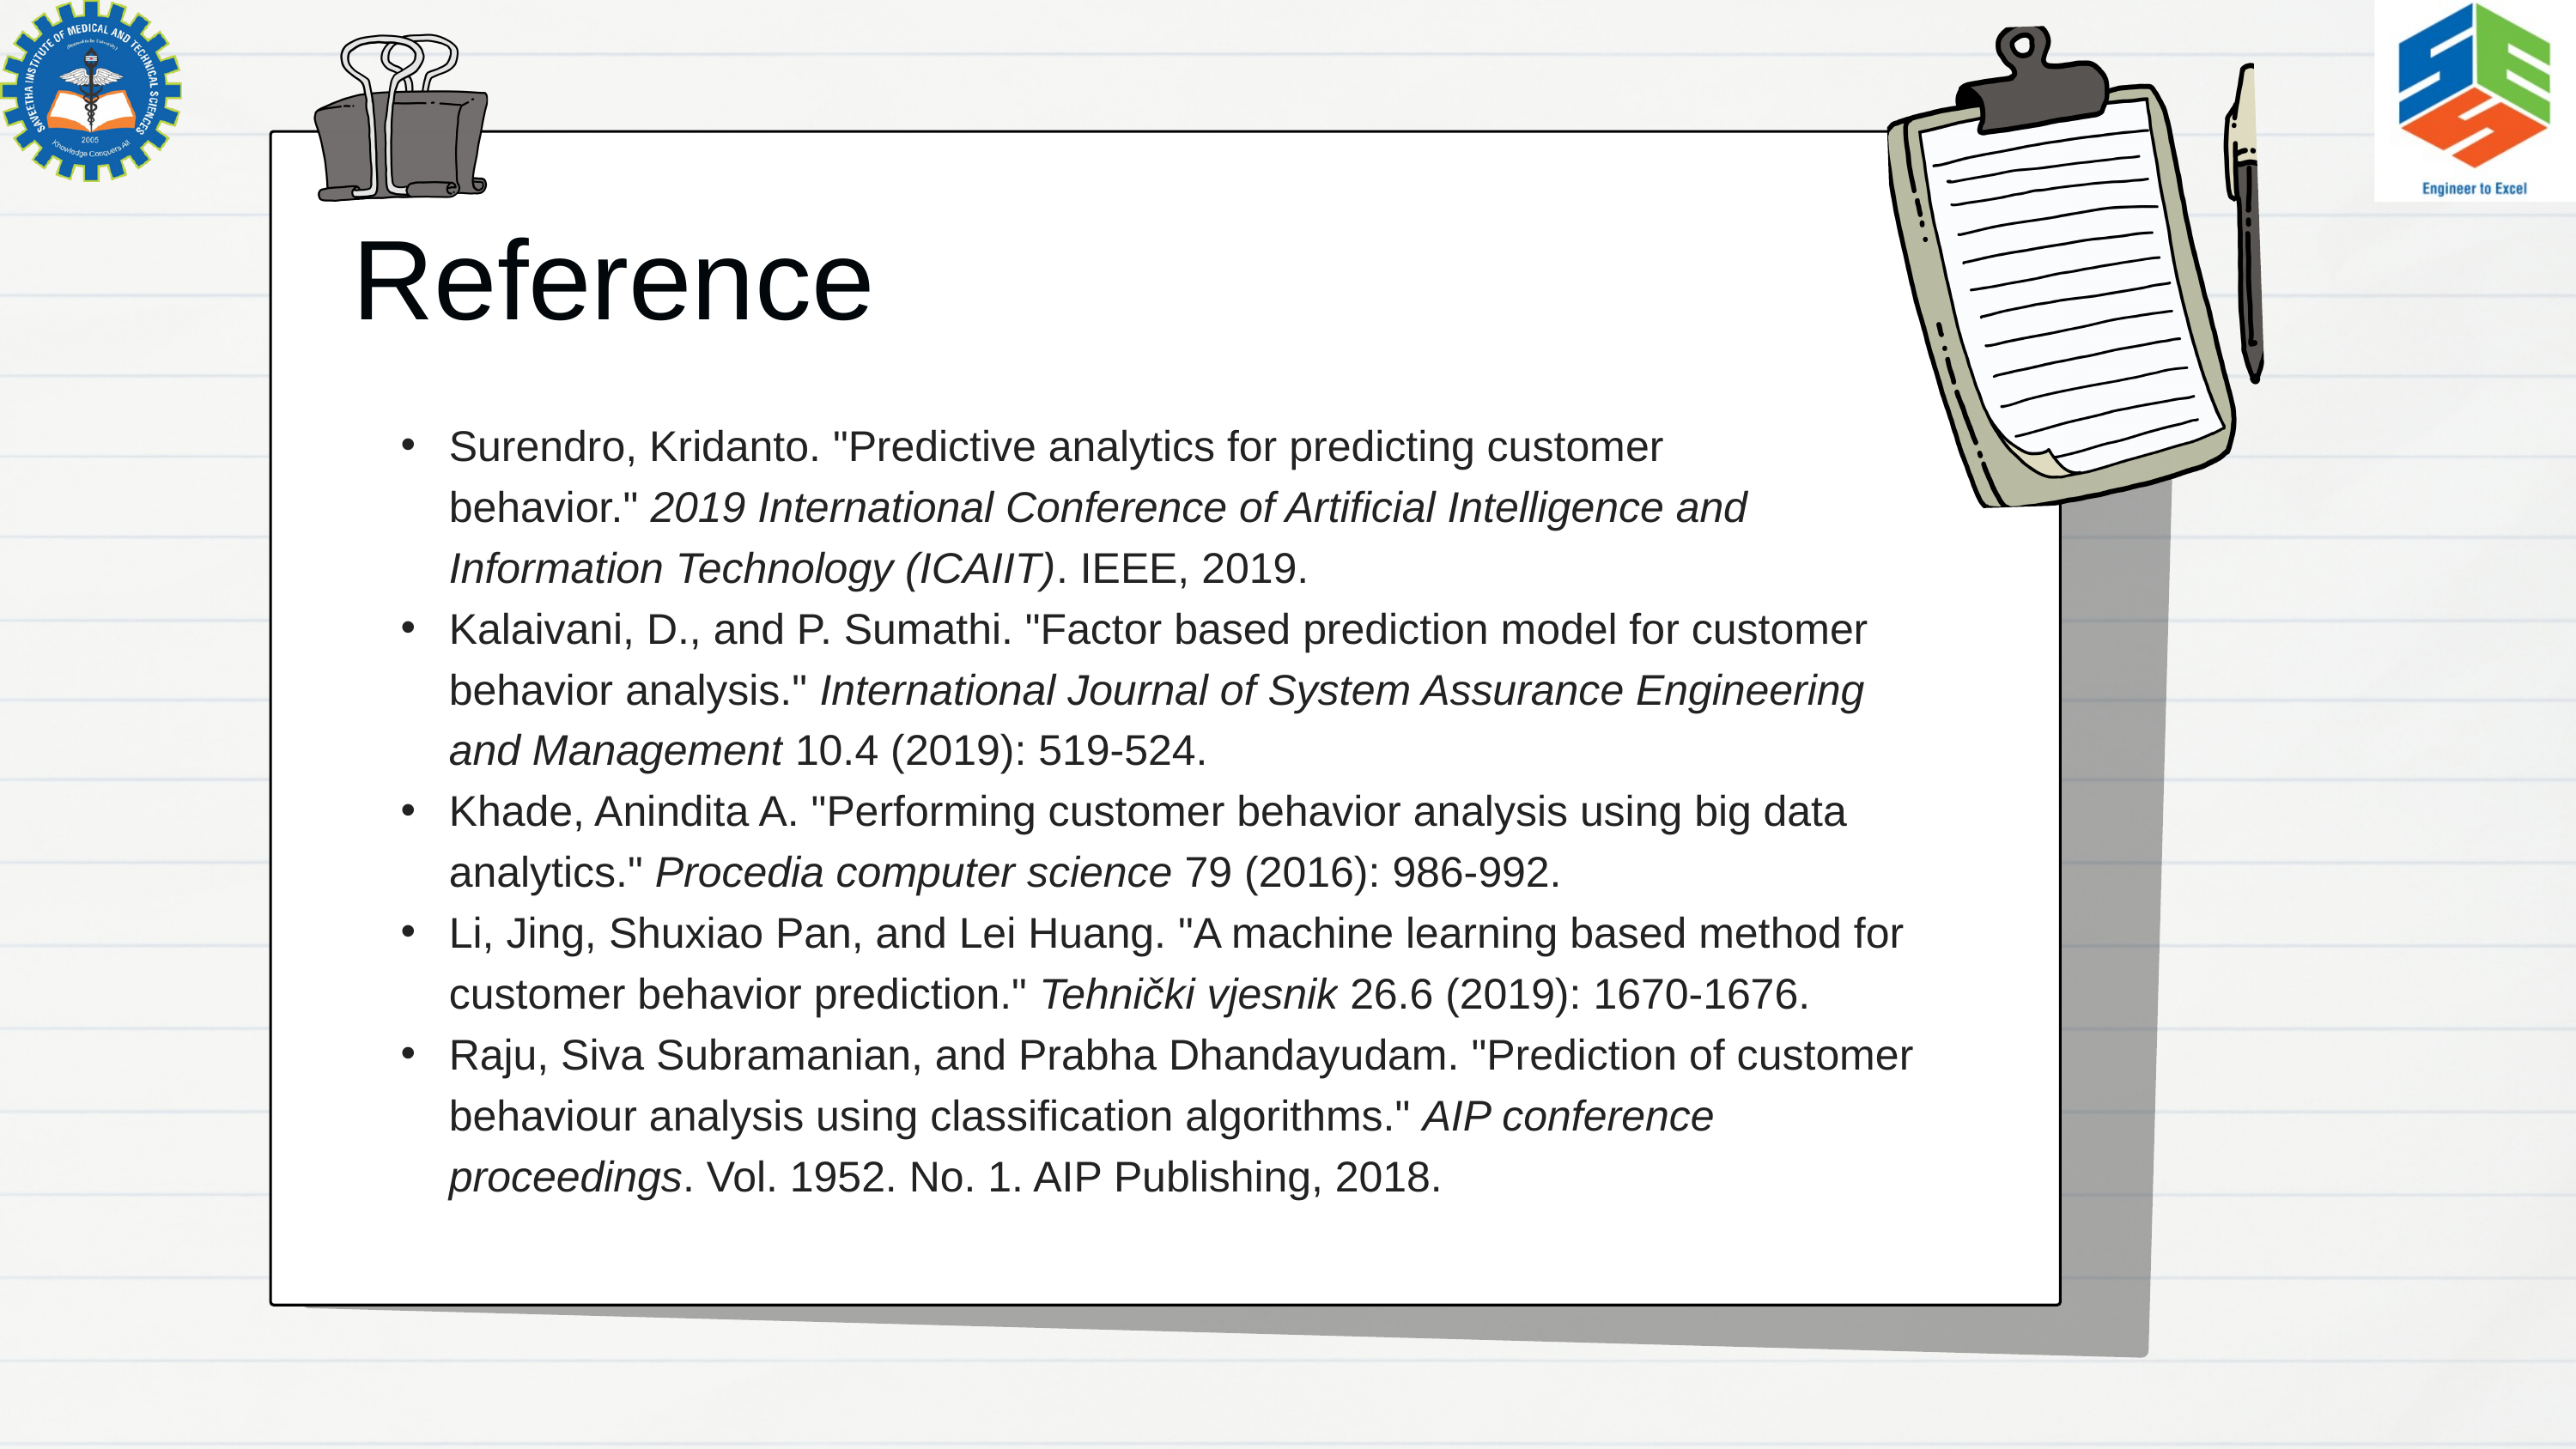

Reference

Surendro, Kridanto. "Predictive analytics for predicting customer behavior." 2019 International Conference of Artificial Intelligence and Information Technology (ICAIIT). IEEE, 2019.
Kalaivani, D., and P. Sumathi. "Factor based prediction model for customer behavior analysis." International Journal of System Assurance Engineering and Management 10.4 (2019): 519-524.
Khade, Anindita A. "Performing customer behavior analysis using big data analytics." Procedia computer science 79 (2016): 986-992.
Li, Jing, Shuxiao Pan, and Lei Huang. "A machine learning based method for customer behavior prediction." Tehnički vjesnik 26.6 (2019): 1670-1676.
Raju, Siva Subramanian, and Prabha Dhandayudam. "Prediction of customer behaviour analysis using classification algorithms." AIP conference proceedings. Vol. 1952. No. 1. AIP Publishing, 2018.